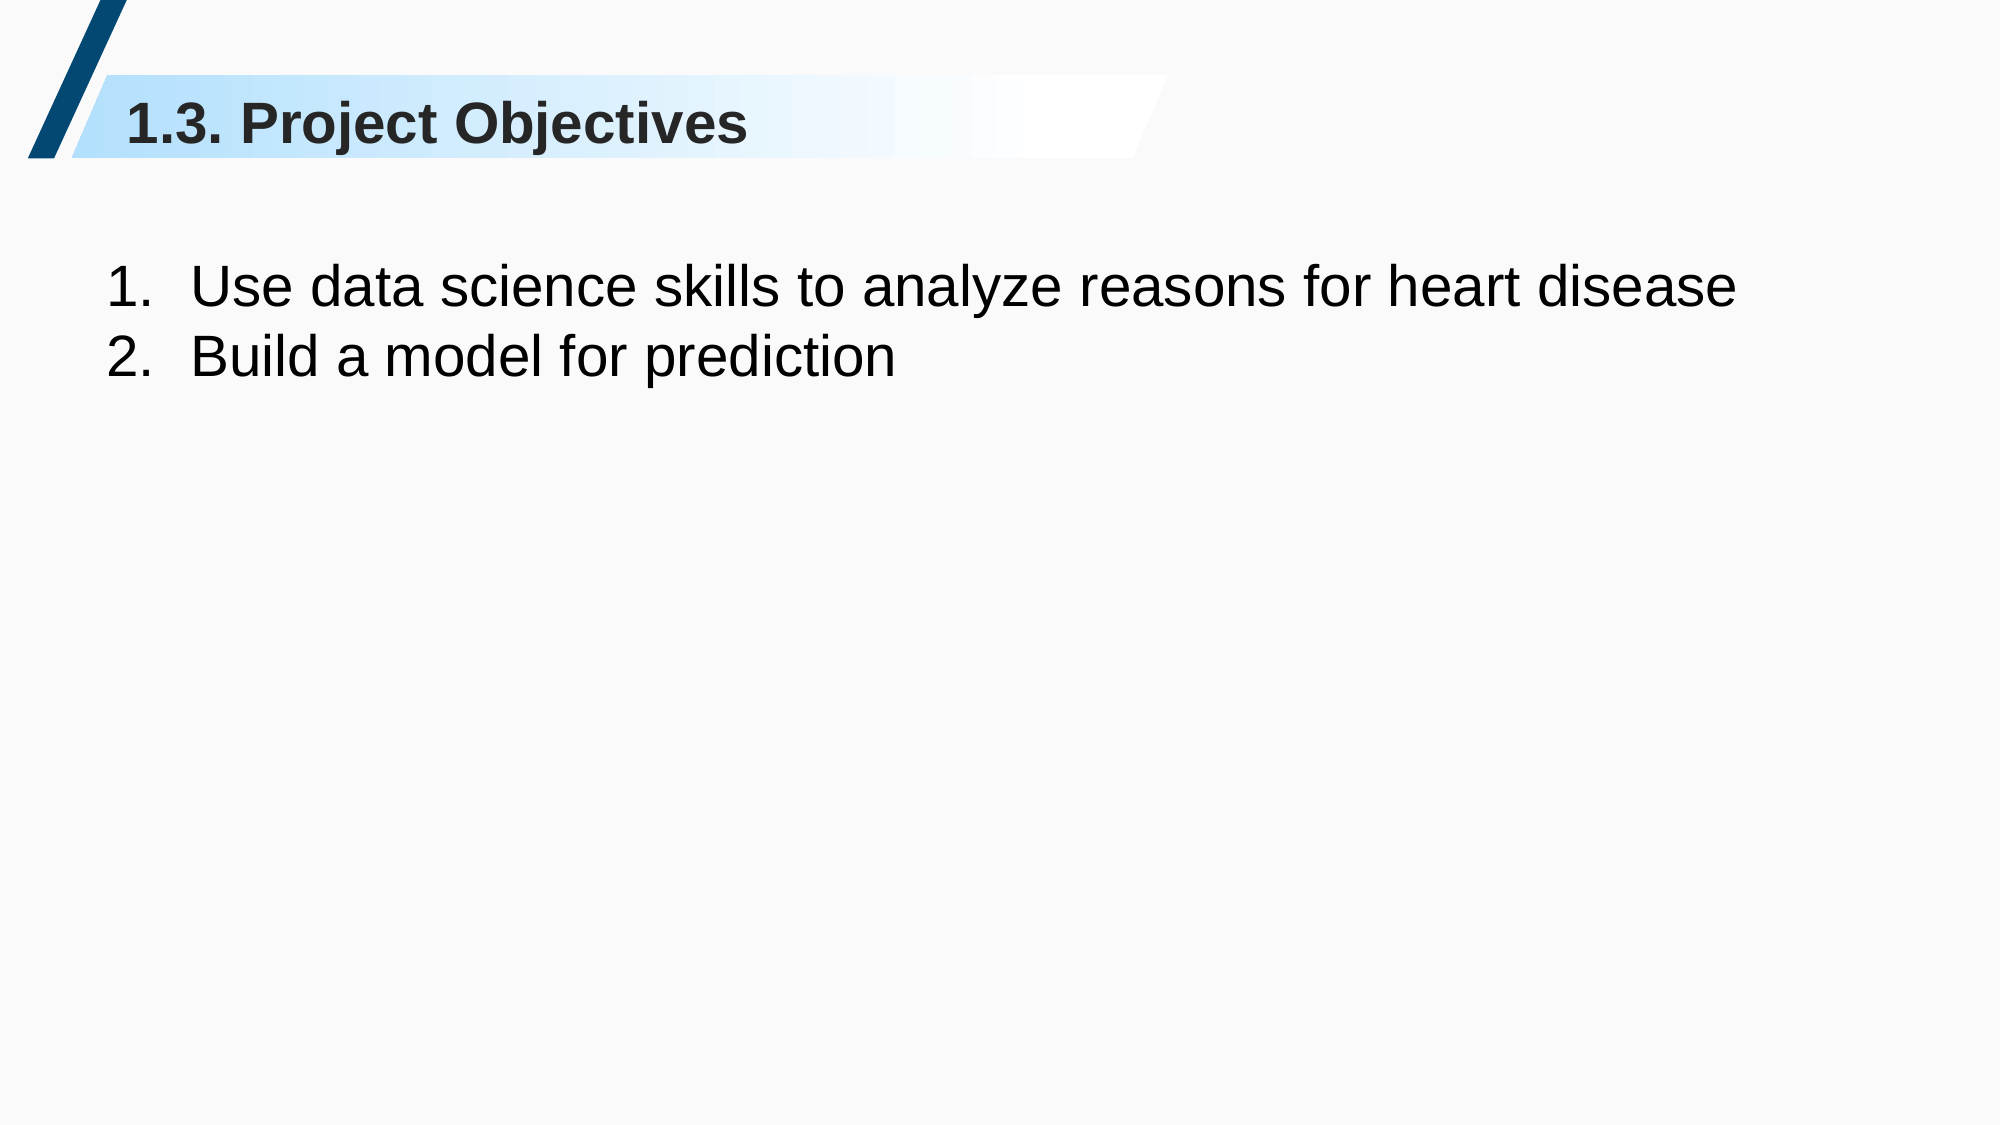

1.3. Project Objectives
Use data science skills to analyze reasons for heart disease
Build a model for prediction